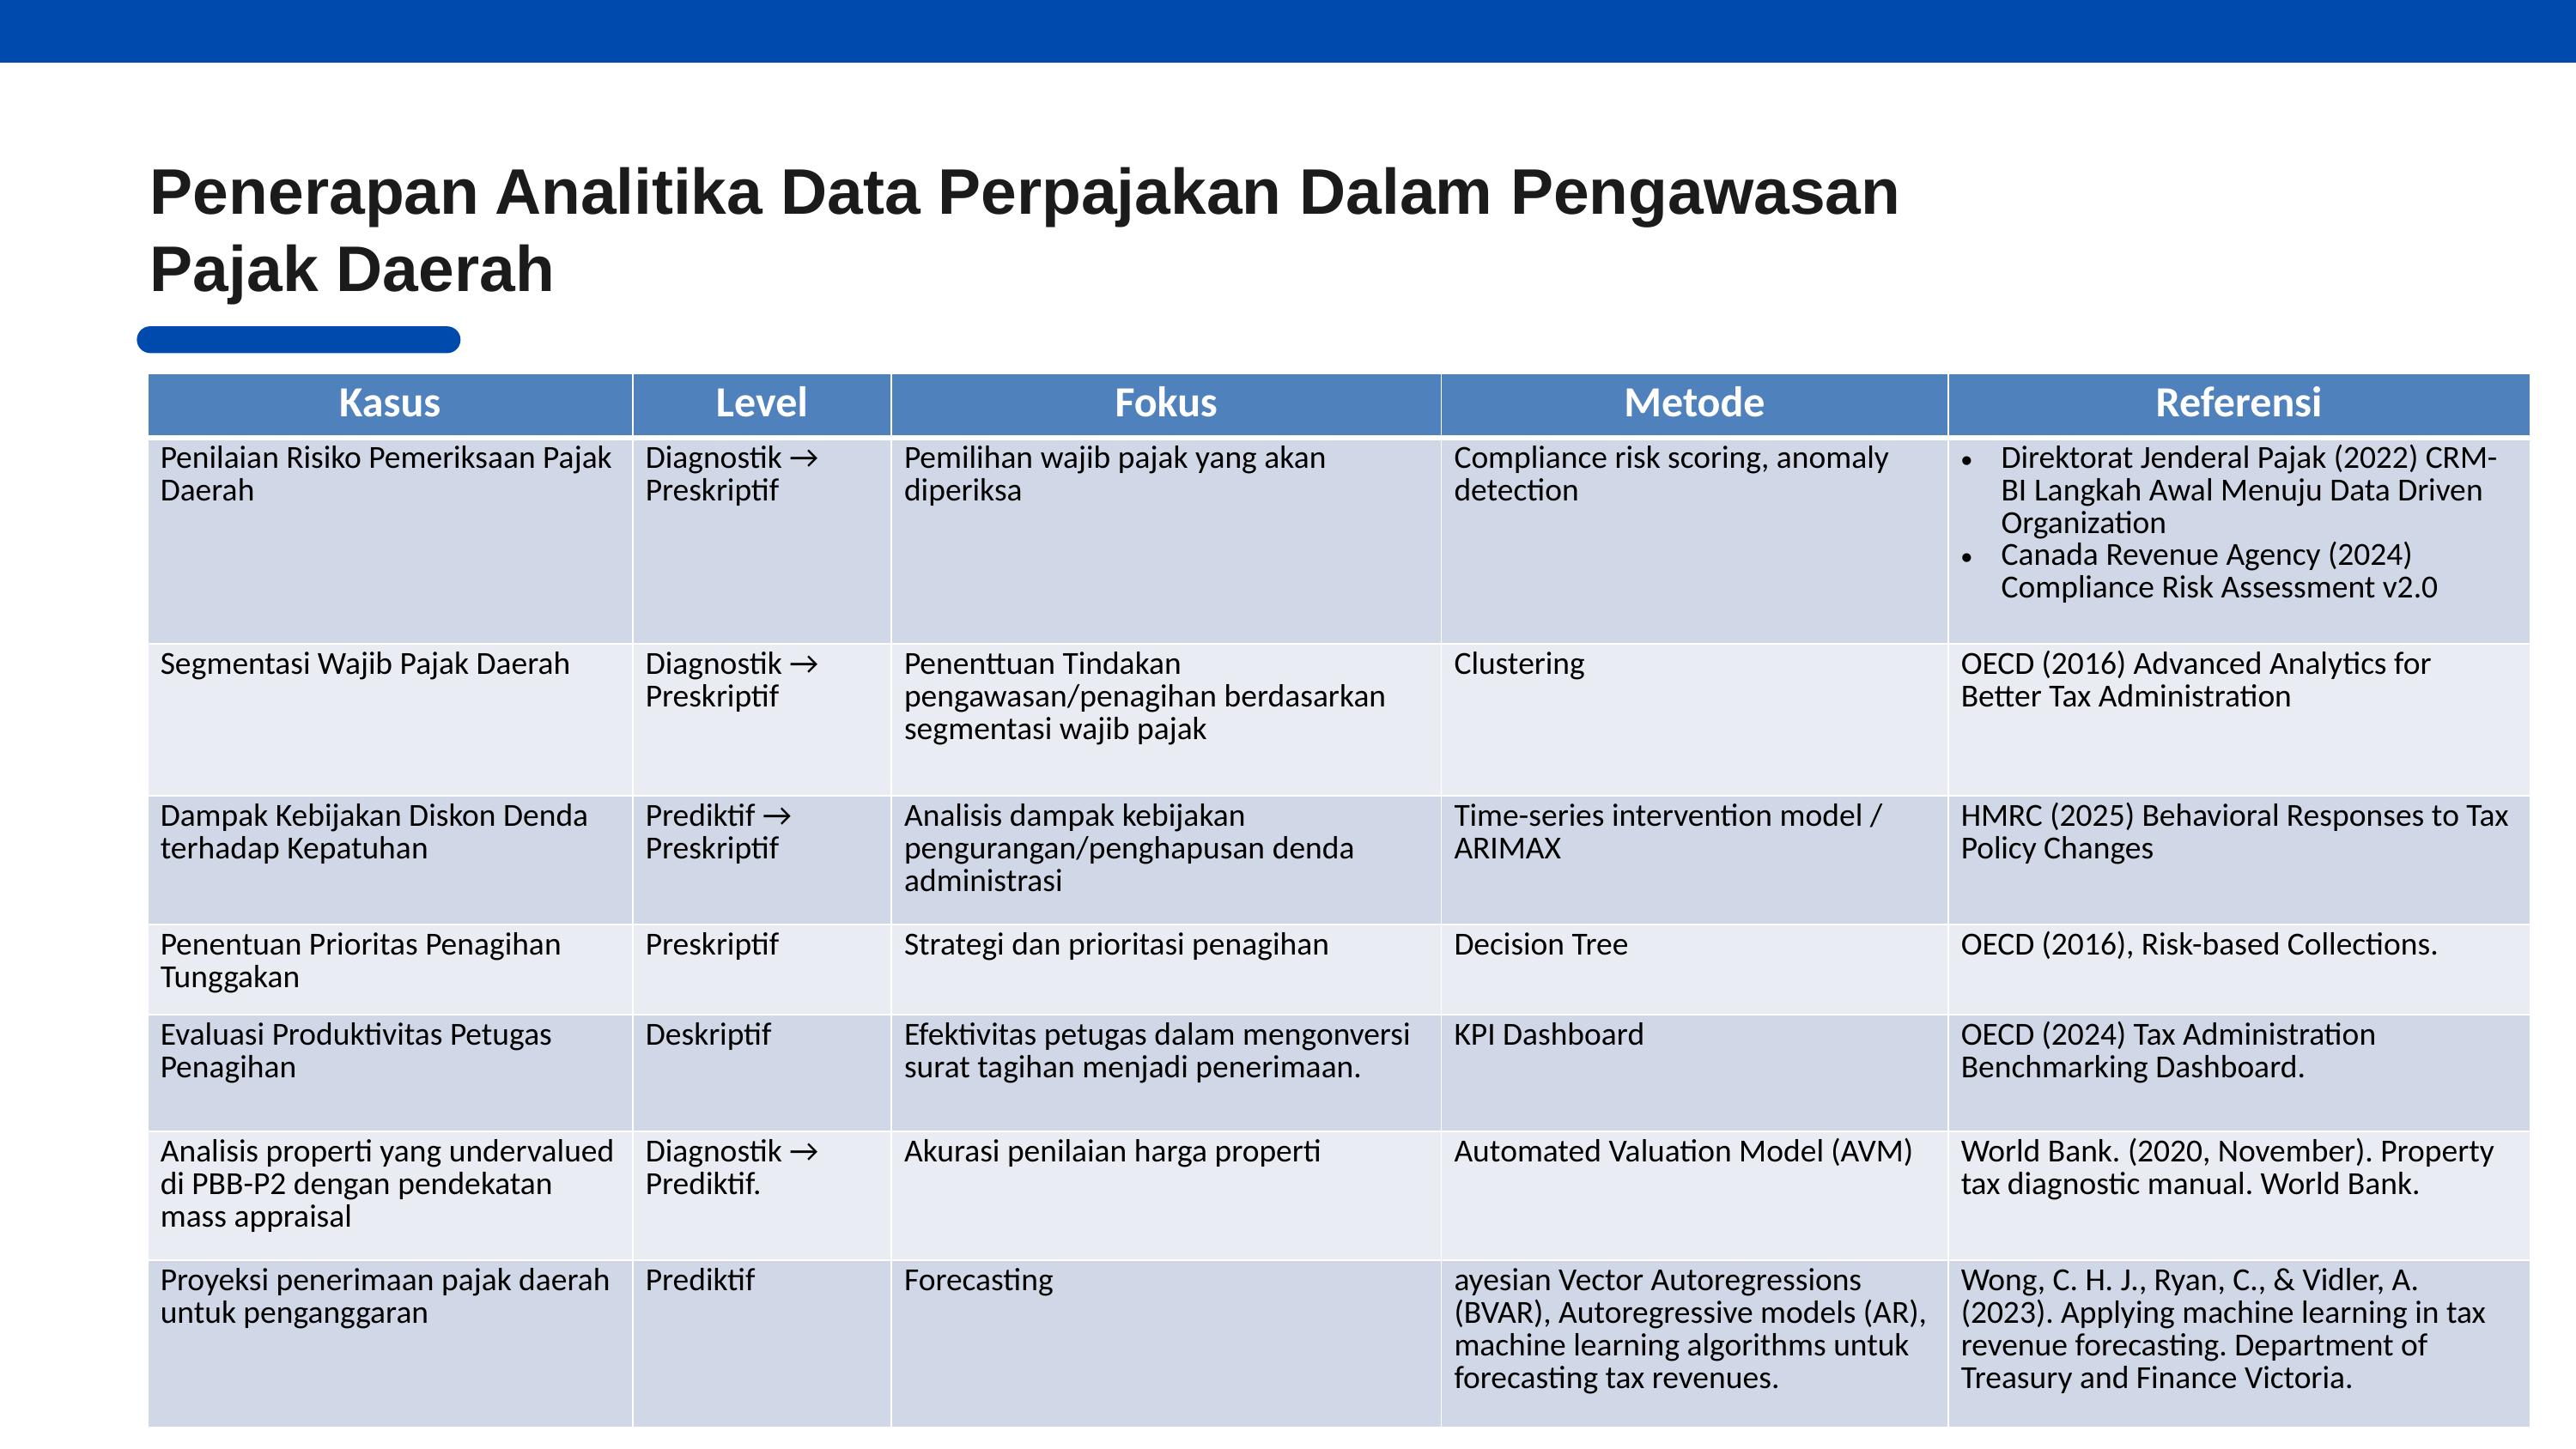

Penerapan Analitika Data Perpajakan Dalam Pengawasan Pajak Daerah

| Kasus | Level | Fokus | Metode | Referensi |
| --- | --- | --- | --- | --- |
| Penilaian Risiko Pemeriksaan Pajak Daerah | Diagnostik → Preskriptif | Pemilihan wajib pajak yang akan diperiksa | Compliance risk scoring, anomaly detection | Direktorat Jenderal Pajak (2022) CRM-BI Langkah Awal Menuju Data Driven Organization Canada Revenue Agency (2024) Compliance Risk Assessment v2.0 |
| Segmentasi Wajib Pajak Daerah | Diagnostik → Preskriptif | Penenttuan Tindakan pengawasan/penagihan berdasarkan segmentasi wajib pajak | Clustering | OECD (2016) Advanced Analytics for Better Tax Administration |
| Dampak Kebijakan Diskon Denda terhadap Kepatuhan | Prediktif → Preskriptif | Analisis dampak kebijakan pengurangan/penghapusan denda administrasi | Time-series intervention model / ARIMAX | HMRC (2025) Behavioral Responses to Tax Policy Changes |
| Penentuan Prioritas Penagihan Tunggakan | Preskriptif | Strategi dan prioritasi penagihan | Decision Tree | OECD (2016), Risk-based Collections. |
| Evaluasi Produktivitas Petugas Penagihan | Deskriptif | Efektivitas petugas dalam mengonversi surat tagihan menjadi penerimaan. | KPI Dashboard | OECD (2024) Tax Administration Benchmarking Dashboard. |
| Analisis properti yang undervalued di PBB-P2 dengan pendekatan mass appraisal | Diagnostik → Prediktif. | Akurasi penilaian harga properti | Automated Valuation Model (AVM) | World Bank. (2020, November). Property tax diagnostic manual. World Bank. |
| Proyeksi penerimaan pajak daerah untuk penganggaran | Prediktif | Forecasting | ayesian Vector Autoregressions (BVAR), Autoregressive models (AR), machine learning algorithms untuk forecasting tax revenues. | Wong, C. H. J., Ryan, C., & Vidler, A. (2023). Applying machine learning in tax revenue forecasting. Department of Treasury and Finance Victoria. |